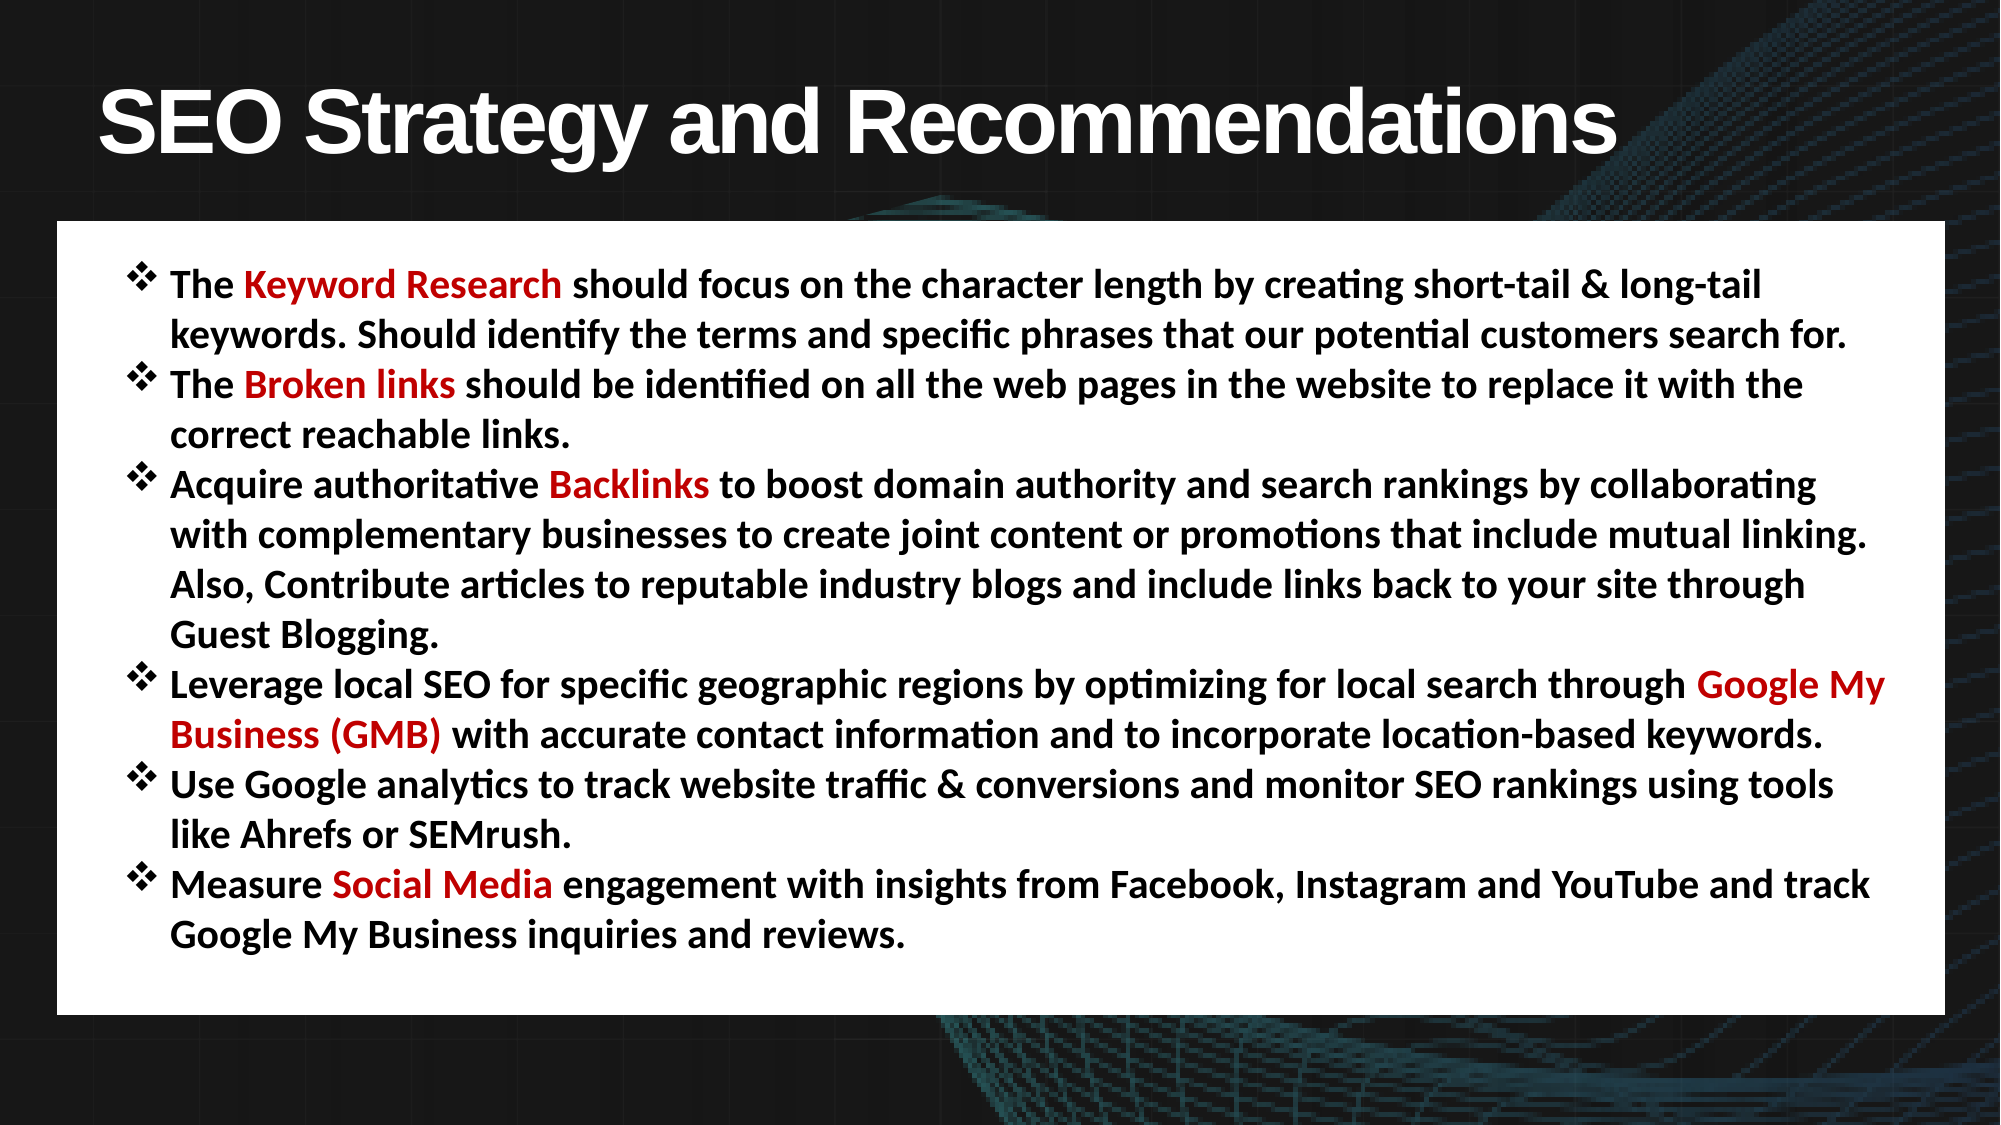

SEO Strategy and Recommendations

The Keyword Research should focus on the character length by creating short-tail & long-tail keywords. Should identify the terms and specific phrases that our potential customers search for.
The Broken links should be identified on all the web pages in the website to replace it with the correct reachable links.
Acquire authoritative Backlinks to boost domain authority and search rankings by collaborating with complementary businesses to create joint content or promotions that include mutual linking. Also, Contribute articles to reputable industry blogs and include links back to your site through Guest Blogging.
Leverage local SEO for specific geographic regions by optimizing for local search through Google My Business (GMB) with accurate contact information and to incorporate location-based keywords.
Use Google analytics to track website traffic & conversions and monitor SEO rankings using tools like Ahrefs or SEMrush.
Measure Social Media engagement with insights from Facebook, Instagram and YouTube and track Google My Business inquiries and reviews.